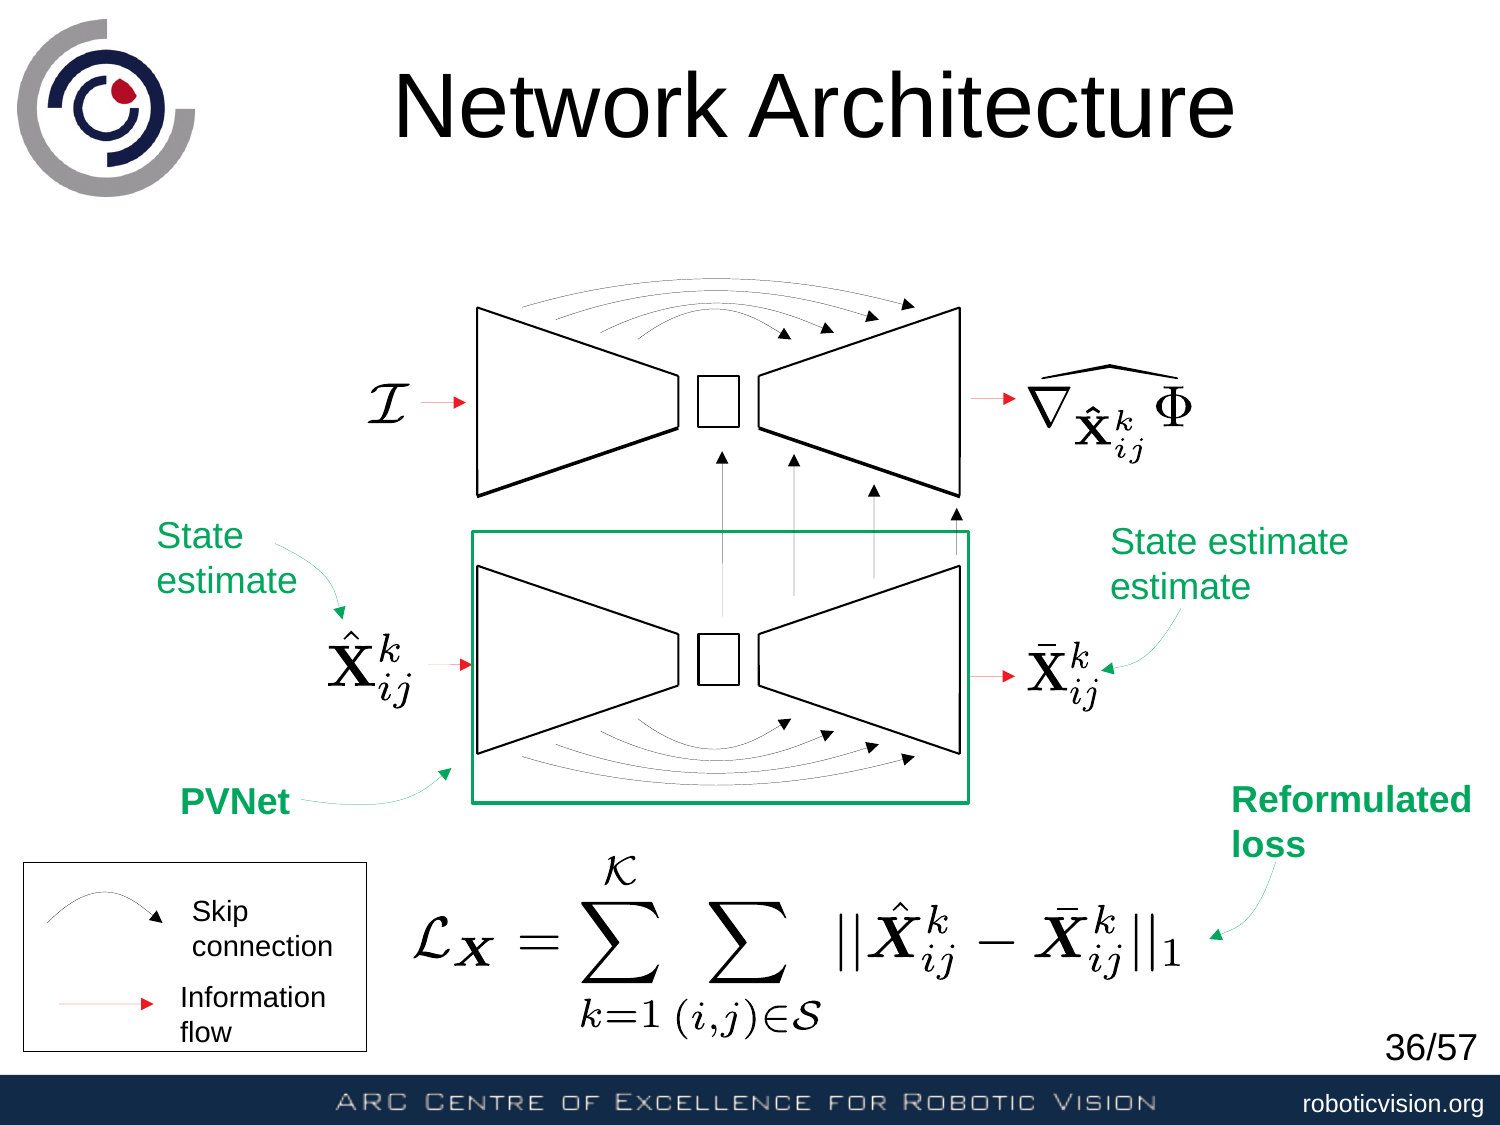

Network Architecture

State
estimate

State estimate
estimate

Reformulated loss

PVNet

Skip
connection
Information
flow

36/57